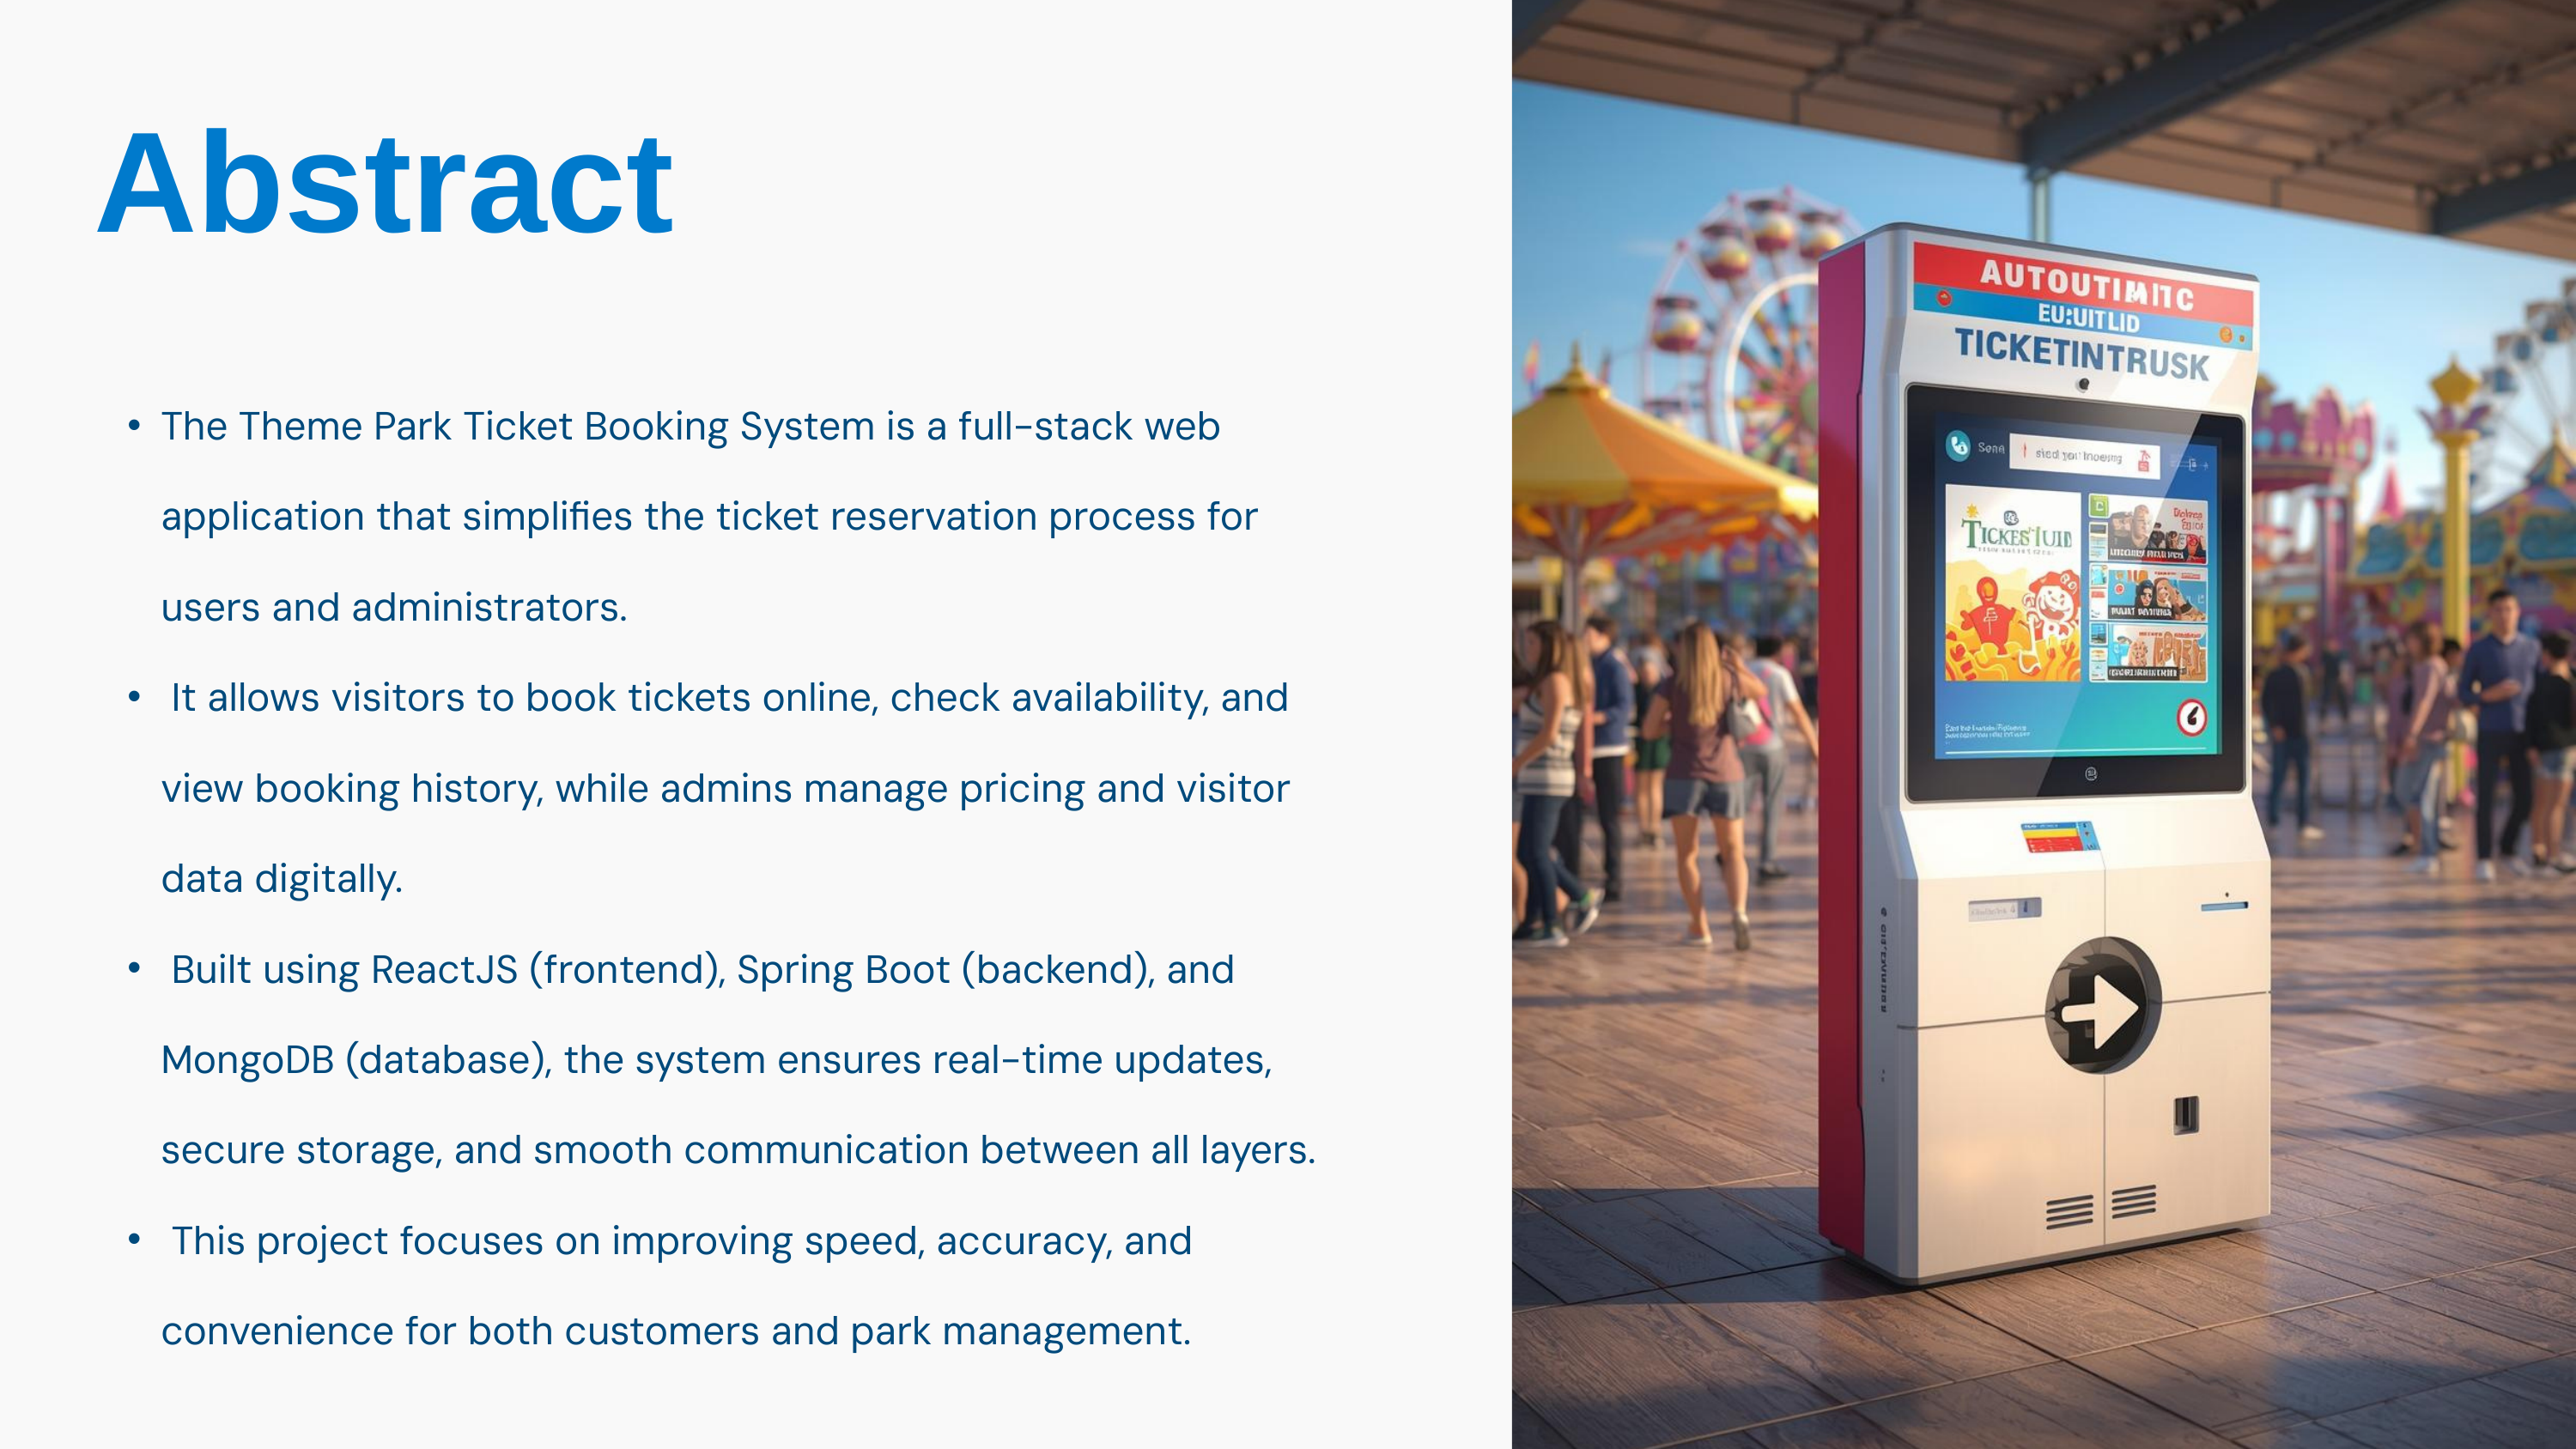

Abstract
The Theme Park Ticket Booking System is a full-stack web application that simplifies the ticket reservation process for users and administrators.
 It allows visitors to book tickets online, check availability, and view booking history, while admins manage pricing and visitor data digitally.
 Built using ReactJS (frontend), Spring Boot (backend), and MongoDB (database), the system ensures real-time updates, secure storage, and smooth communication between all layers.
 This project focuses on improving speed, accuracy, and convenience for both customers and park management.